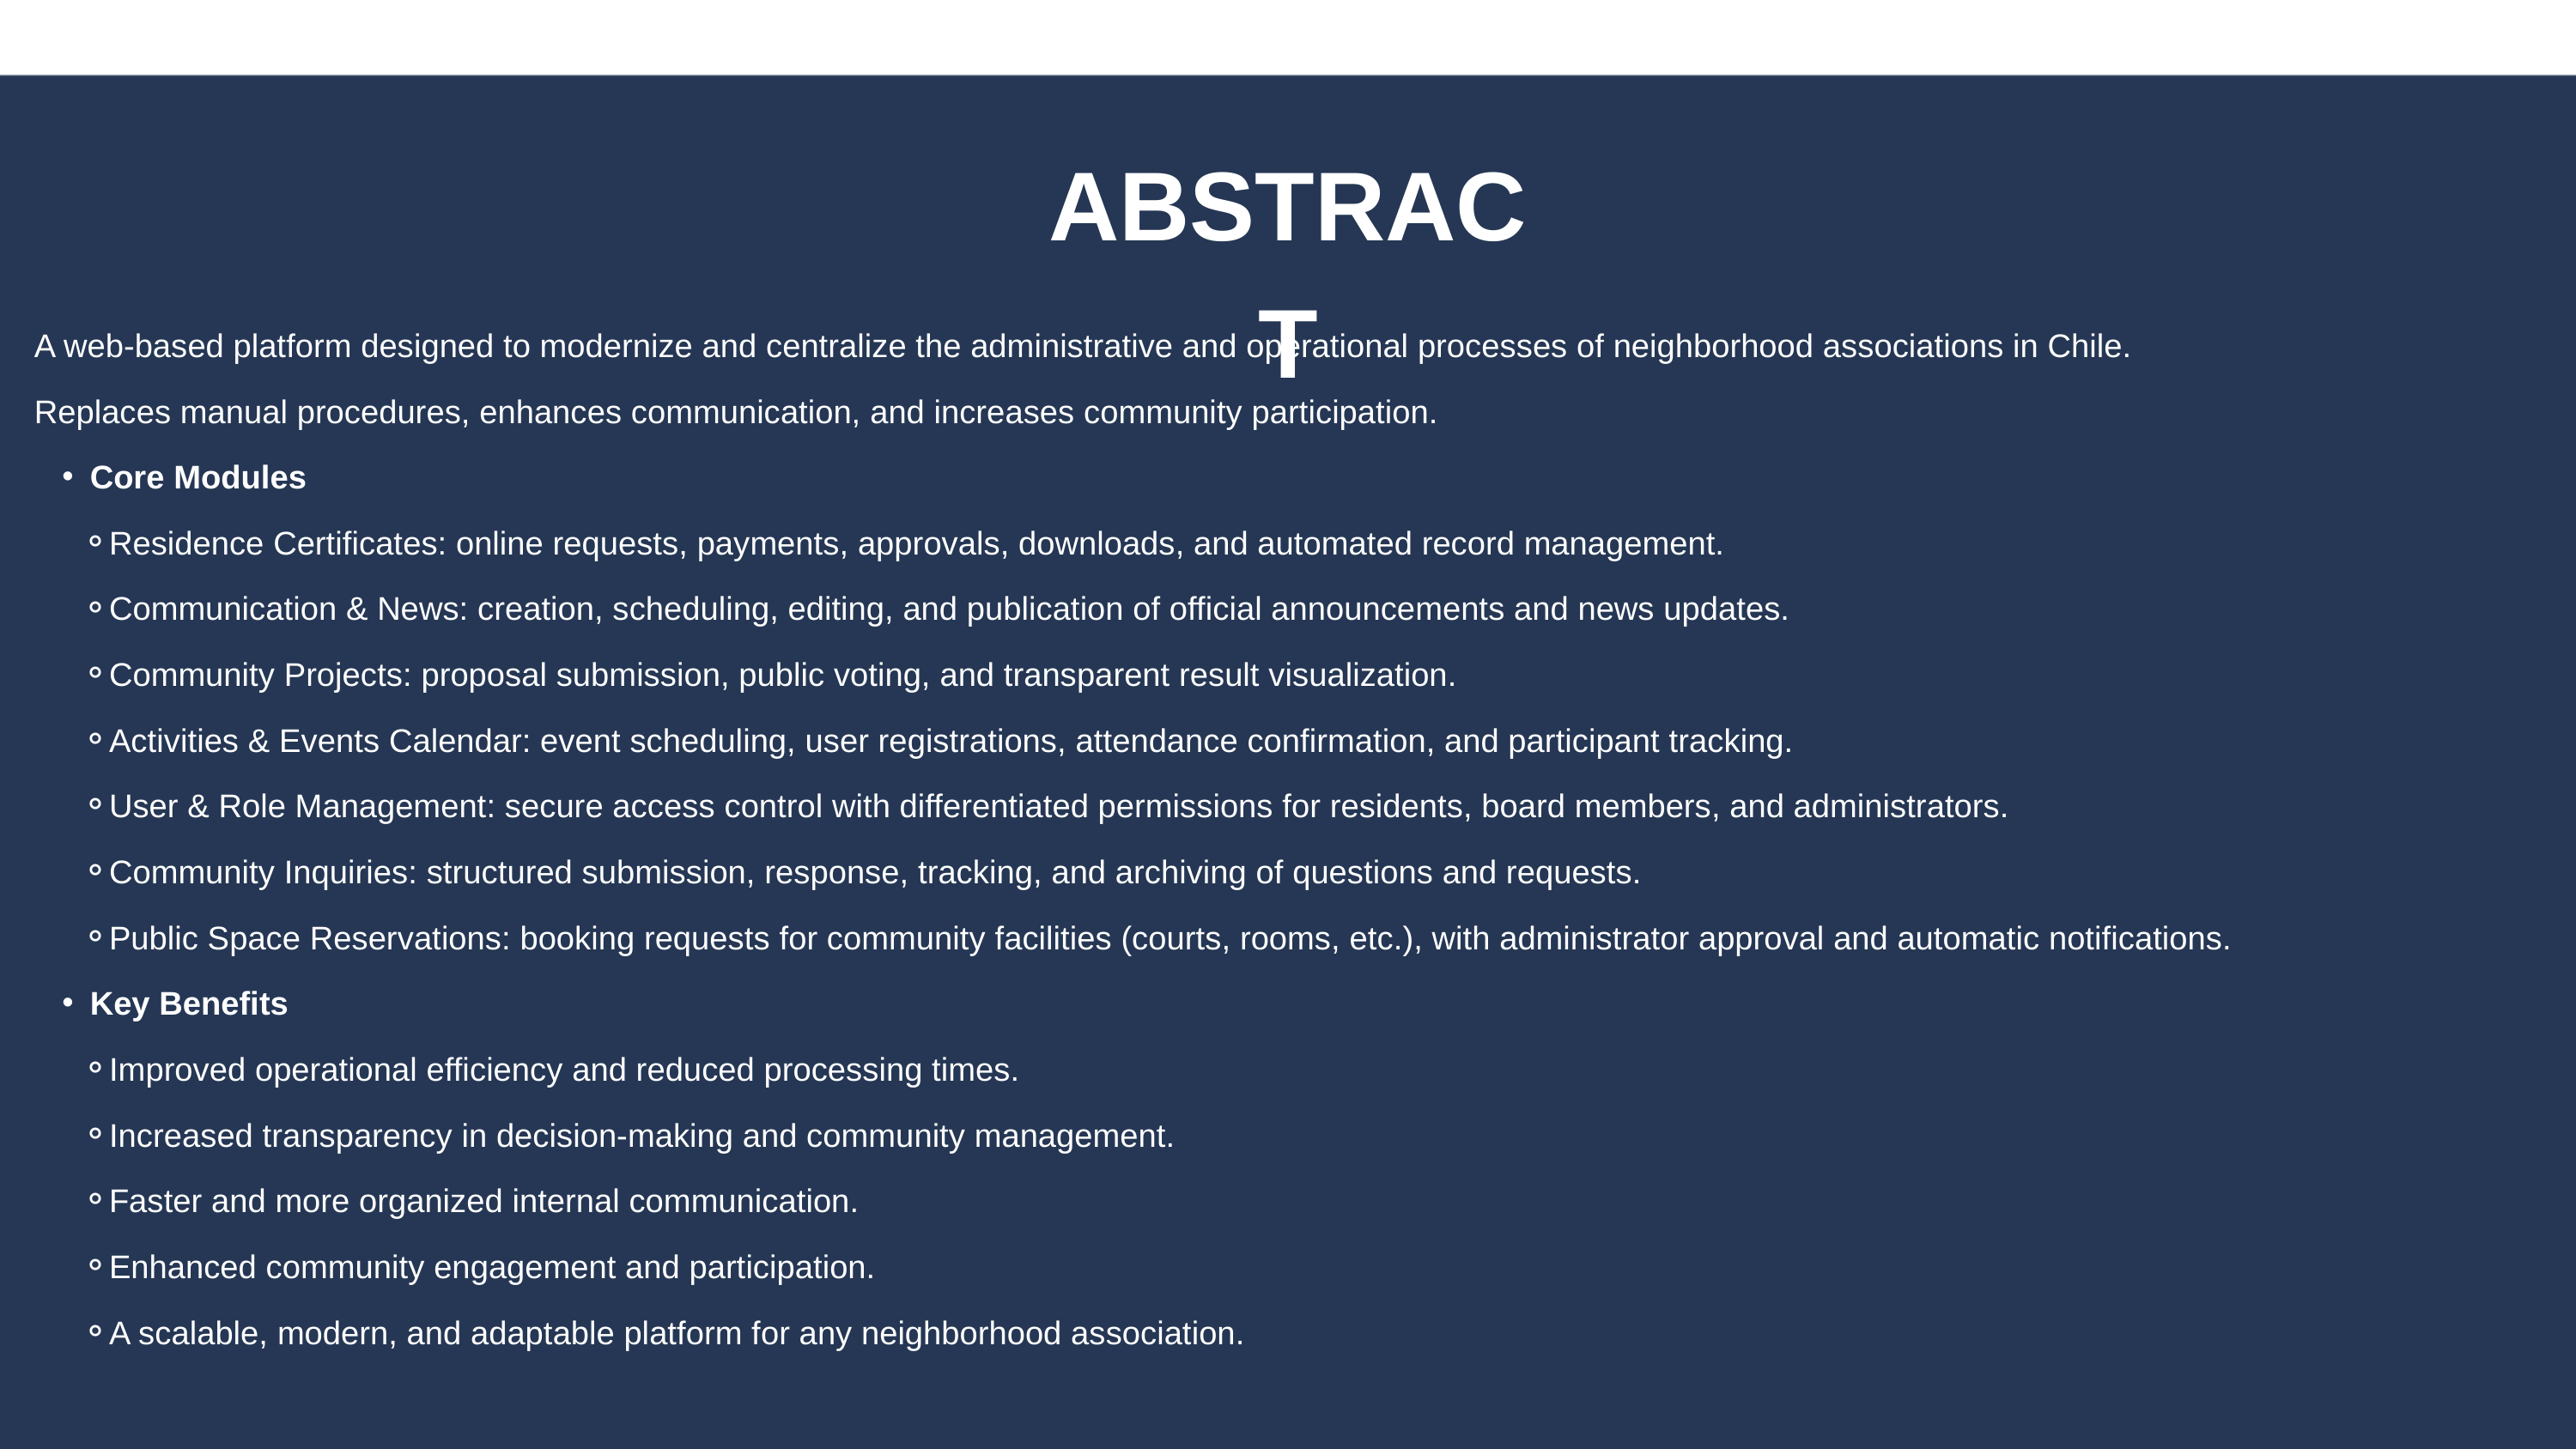

ABSTRACT
A web-based platform designed to modernize and centralize the administrative and operational processes of neighborhood associations in Chile.
Replaces manual procedures, enhances communication, and increases community participation.
Core Modules
Residence Certificates: online requests, payments, approvals, downloads, and automated record management.
Communication & News: creation, scheduling, editing, and publication of official announcements and news updates.
Community Projects: proposal submission, public voting, and transparent result visualization.
Activities & Events Calendar: event scheduling, user registrations, attendance confirmation, and participant tracking.
User & Role Management: secure access control with differentiated permissions for residents, board members, and administrators.
Community Inquiries: structured submission, response, tracking, and archiving of questions and requests.
Public Space Reservations: booking requests for community facilities (courts, rooms, etc.), with administrator approval and automatic notifications.
Key Benefits
Improved operational efficiency and reduced processing times.
Increased transparency in decision-making and community management.
Faster and more organized internal communication.
Enhanced community engagement and participation.
A scalable, modern, and adaptable platform for any neighborhood association.